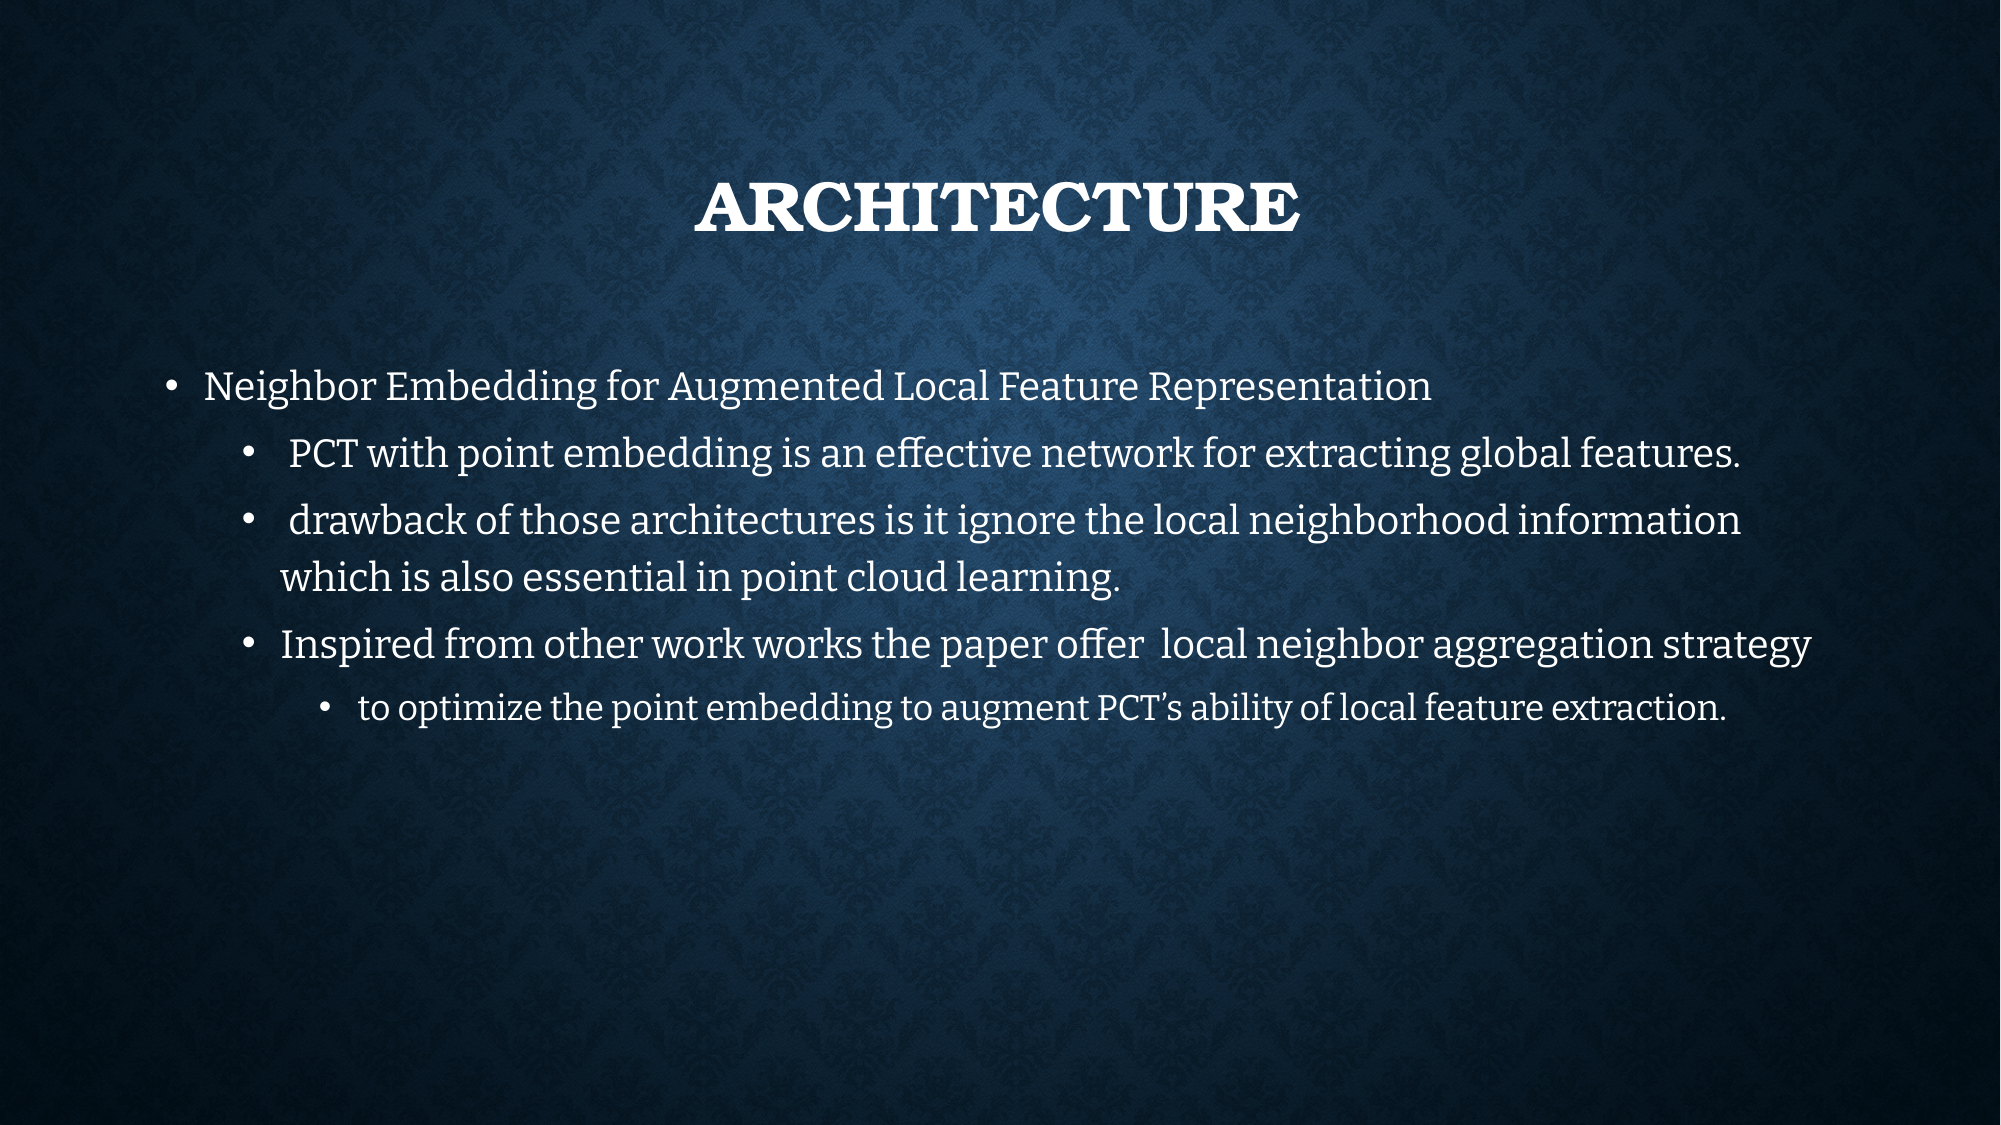

# Architecture
Neighbor Embedding for Augmented Local Feature Representation
 PCT with point embedding is an effective network for extracting global features.
 drawback of those architectures is it ignore the local neighborhood information which is also essential in point cloud learning.
Inspired from other work works the paper offer  local neighbor aggregation strategy
to optimize the point embedding to augment PCT’s ability of local feature extraction.